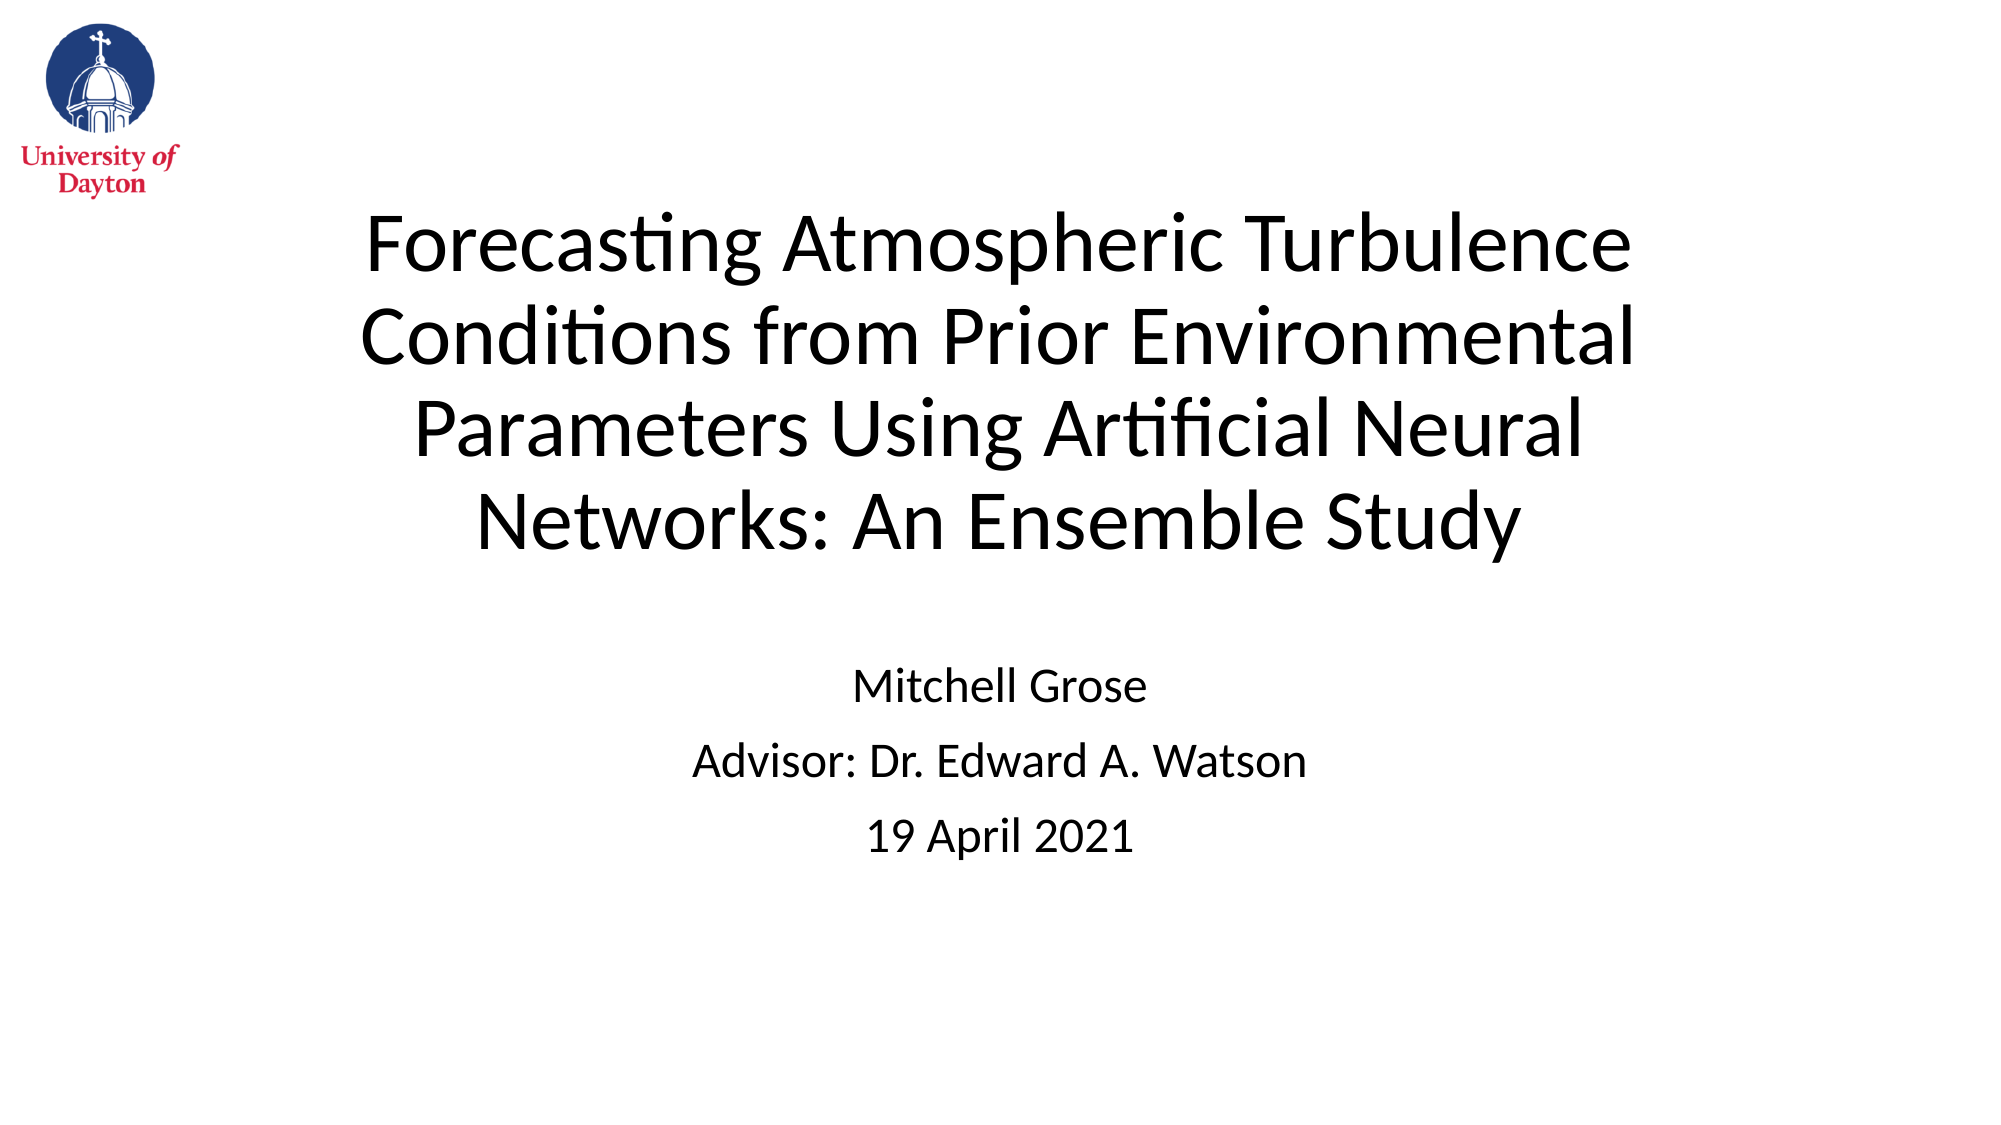

# Forecasting Atmospheric Turbulence Conditions from Prior Environmental Parameters Using Artificial Neural Networks: An Ensemble Study
Mitchell Grose
Advisor: Dr. Edward A. Watson
19 April 2021